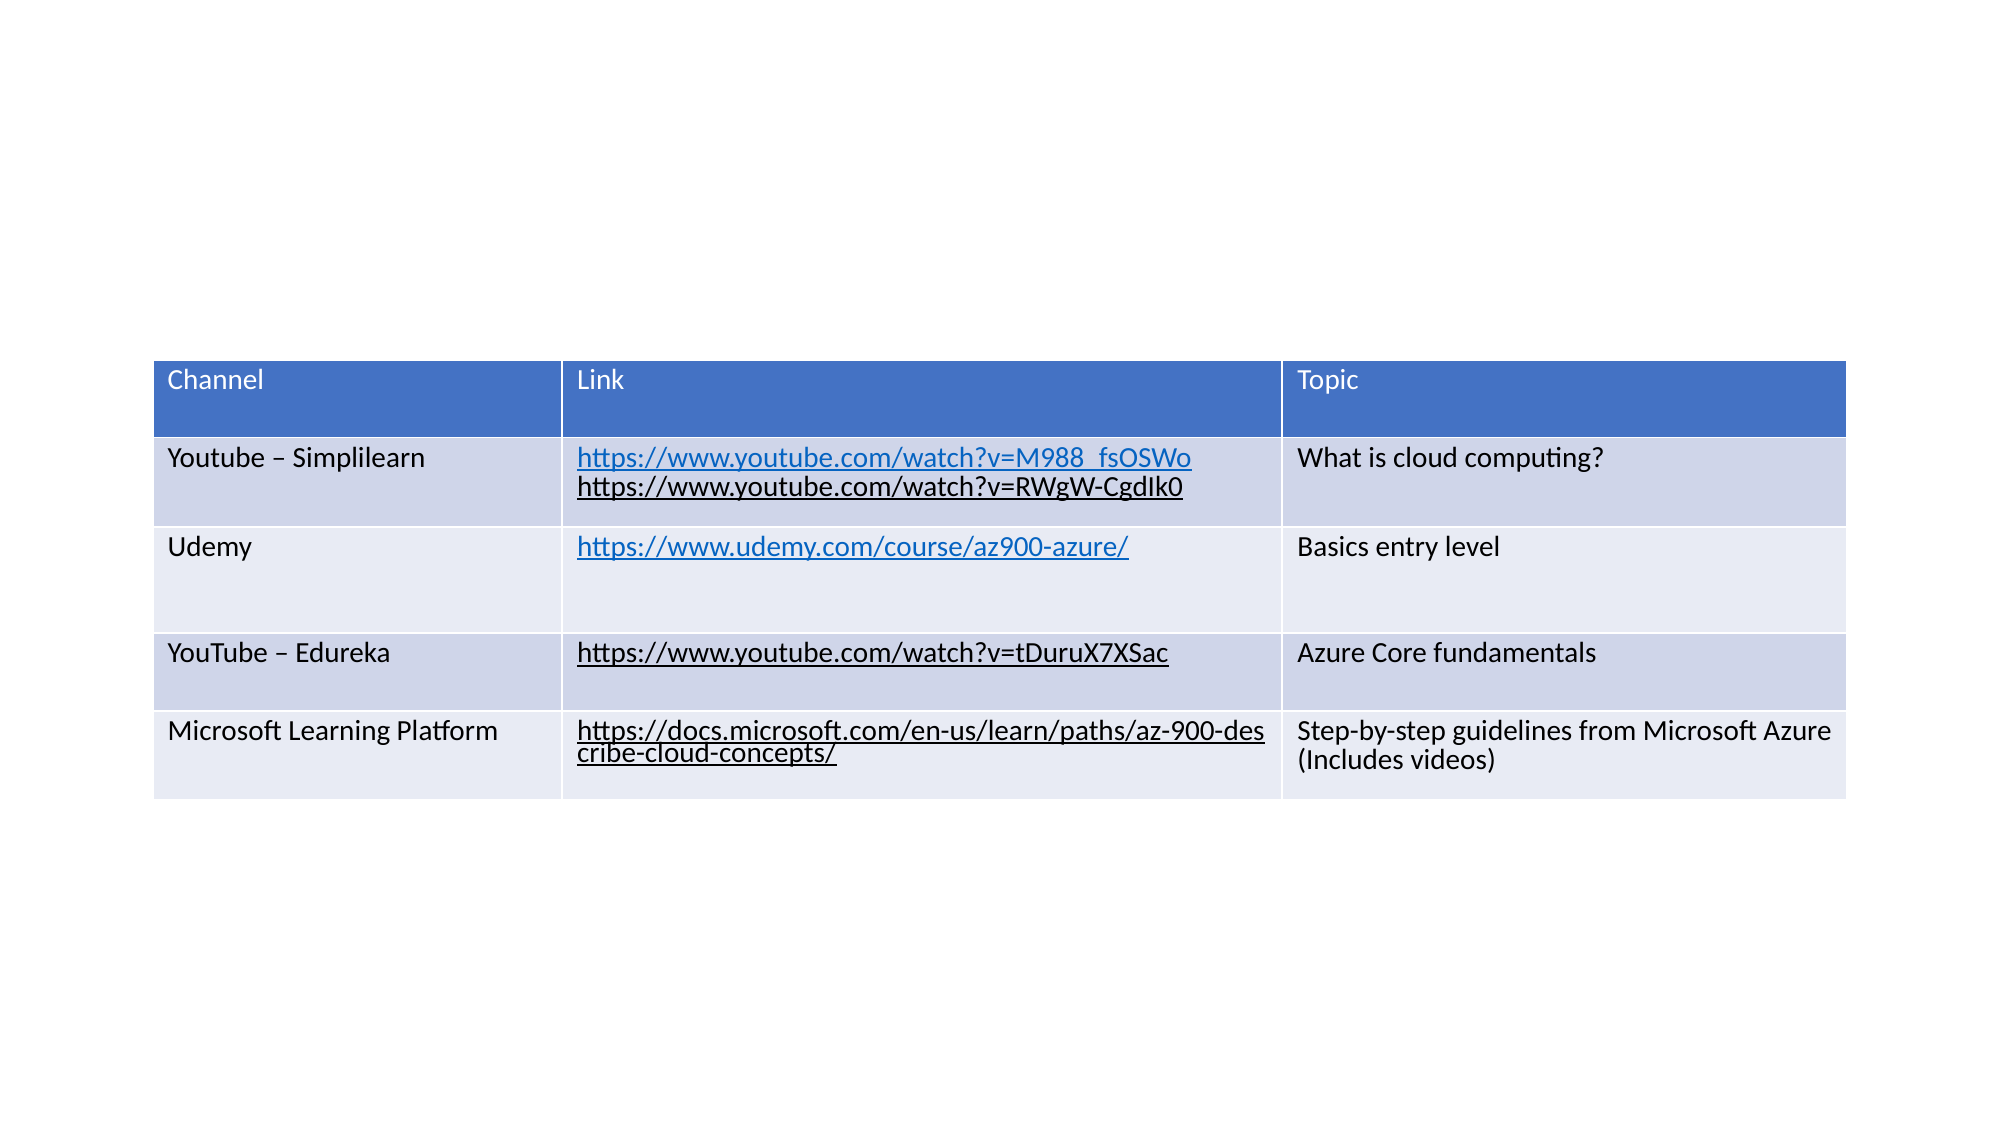

#
| Channel | Link | Topic |
| --- | --- | --- |
| Youtube – Simplilearn | https://www.youtube.com/watch?v=M988\_fsOSWo https://www.youtube.com/watch?v=RWgW-CgdIk0 | What is cloud computing? |
| Udemy | https://www.udemy.com/course/az900-azure/ | Basics entry level |
| YouTube – Edureka | https://www.youtube.com/watch?v=tDuruX7XSac | Azure Core fundamentals |
| Microsoft Learning Platform | https://docs.microsoft.com/en-us/learn/paths/az-900-describe-cloud-concepts/ | Step-by-step guidelines from Microsoft Azure (Includes videos) |